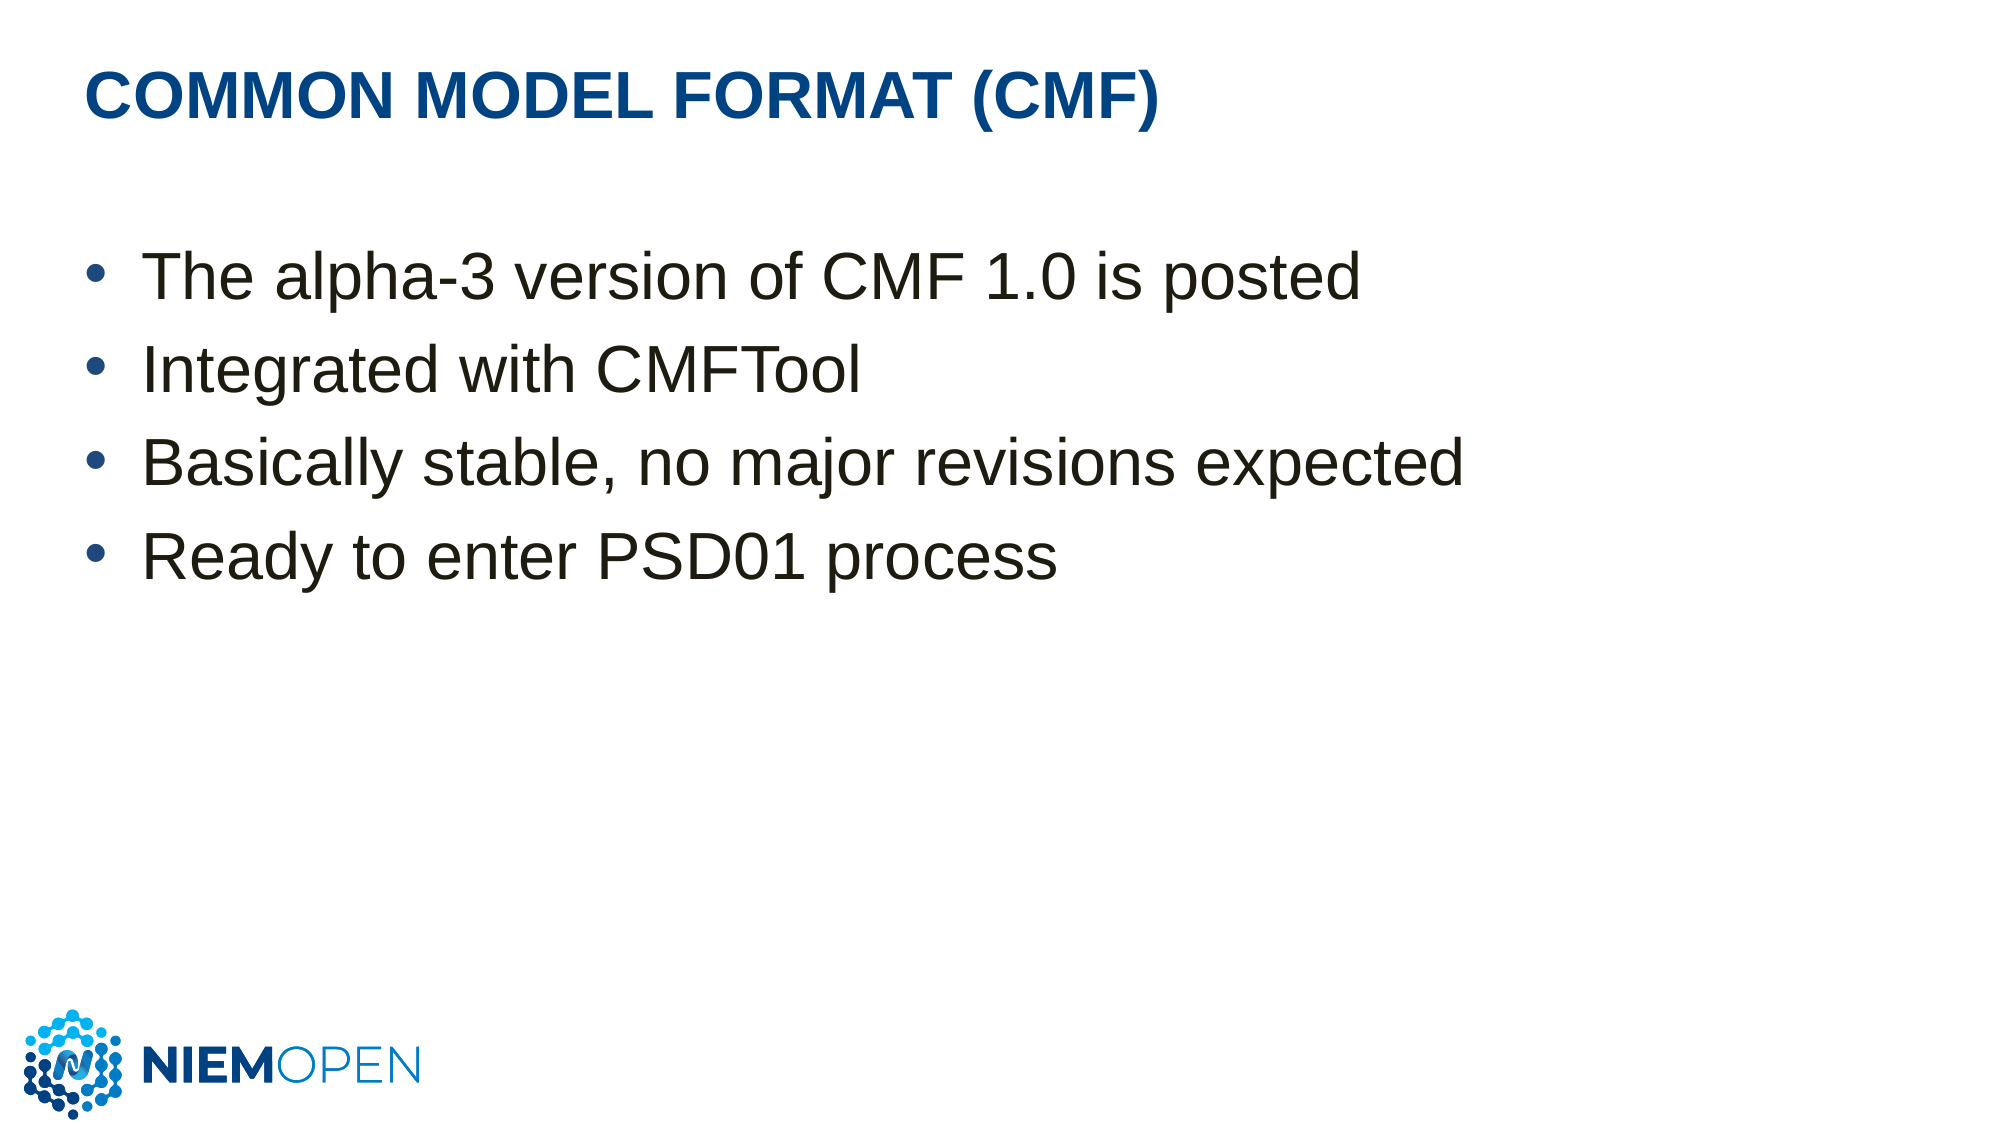

# Common Model Format (CMF)
The alpha-3 version of CMF 1.0 is posted
Integrated with CMFTool
Basically stable, no major revisions expected
Ready to enter PSD01 process